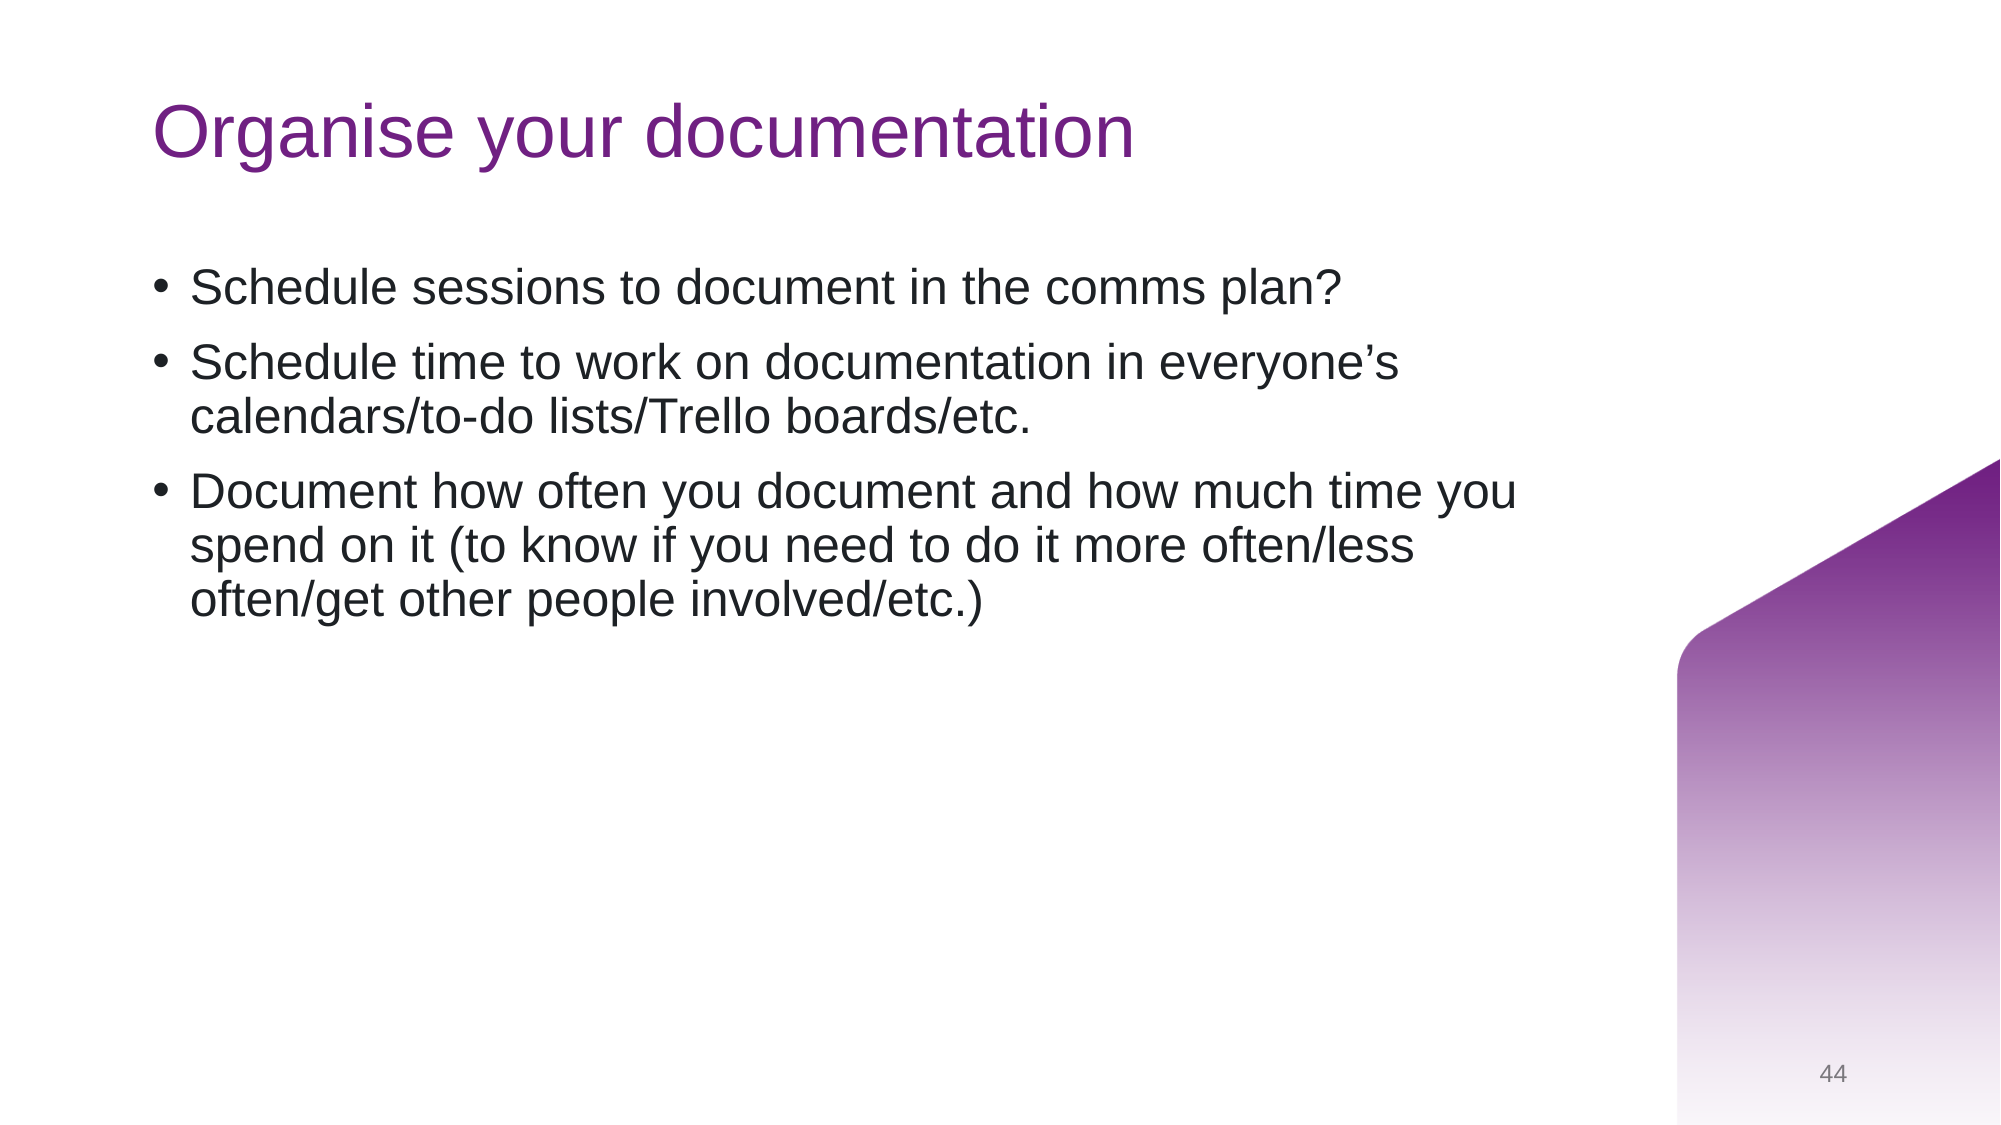

# Organise your documentation
Schedule sessions to document in the comms plan?
Schedule time to work on documentation in everyone’s calendars/to-do lists/Trello boards/etc.
Document how often you document and how much time you spend on it (to know if you need to do it more often/less often/get other people involved/etc.)
44